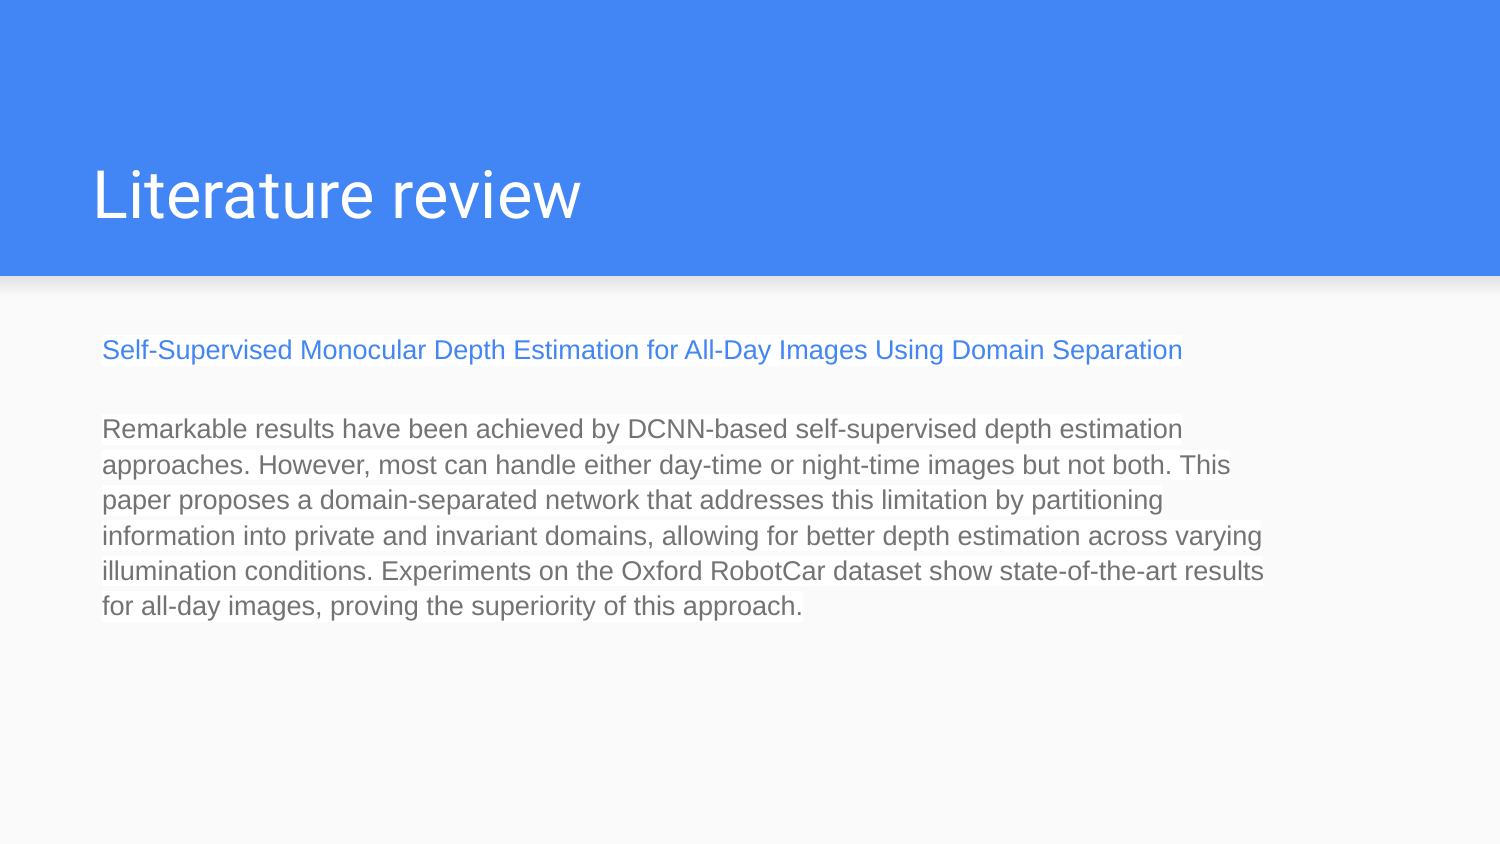

# Literature review
Self-Supervised Monocular Depth Estimation for All-Day Images Using Domain Separation

Remarkable results have been achieved by DCNN-based self-supervised depth estimation approaches. However, most can handle either day-time or night-time images but not both. This paper proposes a domain-separated network that addresses this limitation by partitioning information into private and invariant domains, allowing for better depth estimation across varying illumination conditions. Experiments on the Oxford RobotCar dataset show state-of-the-art results for all-day images, proving the superiority of this approach.